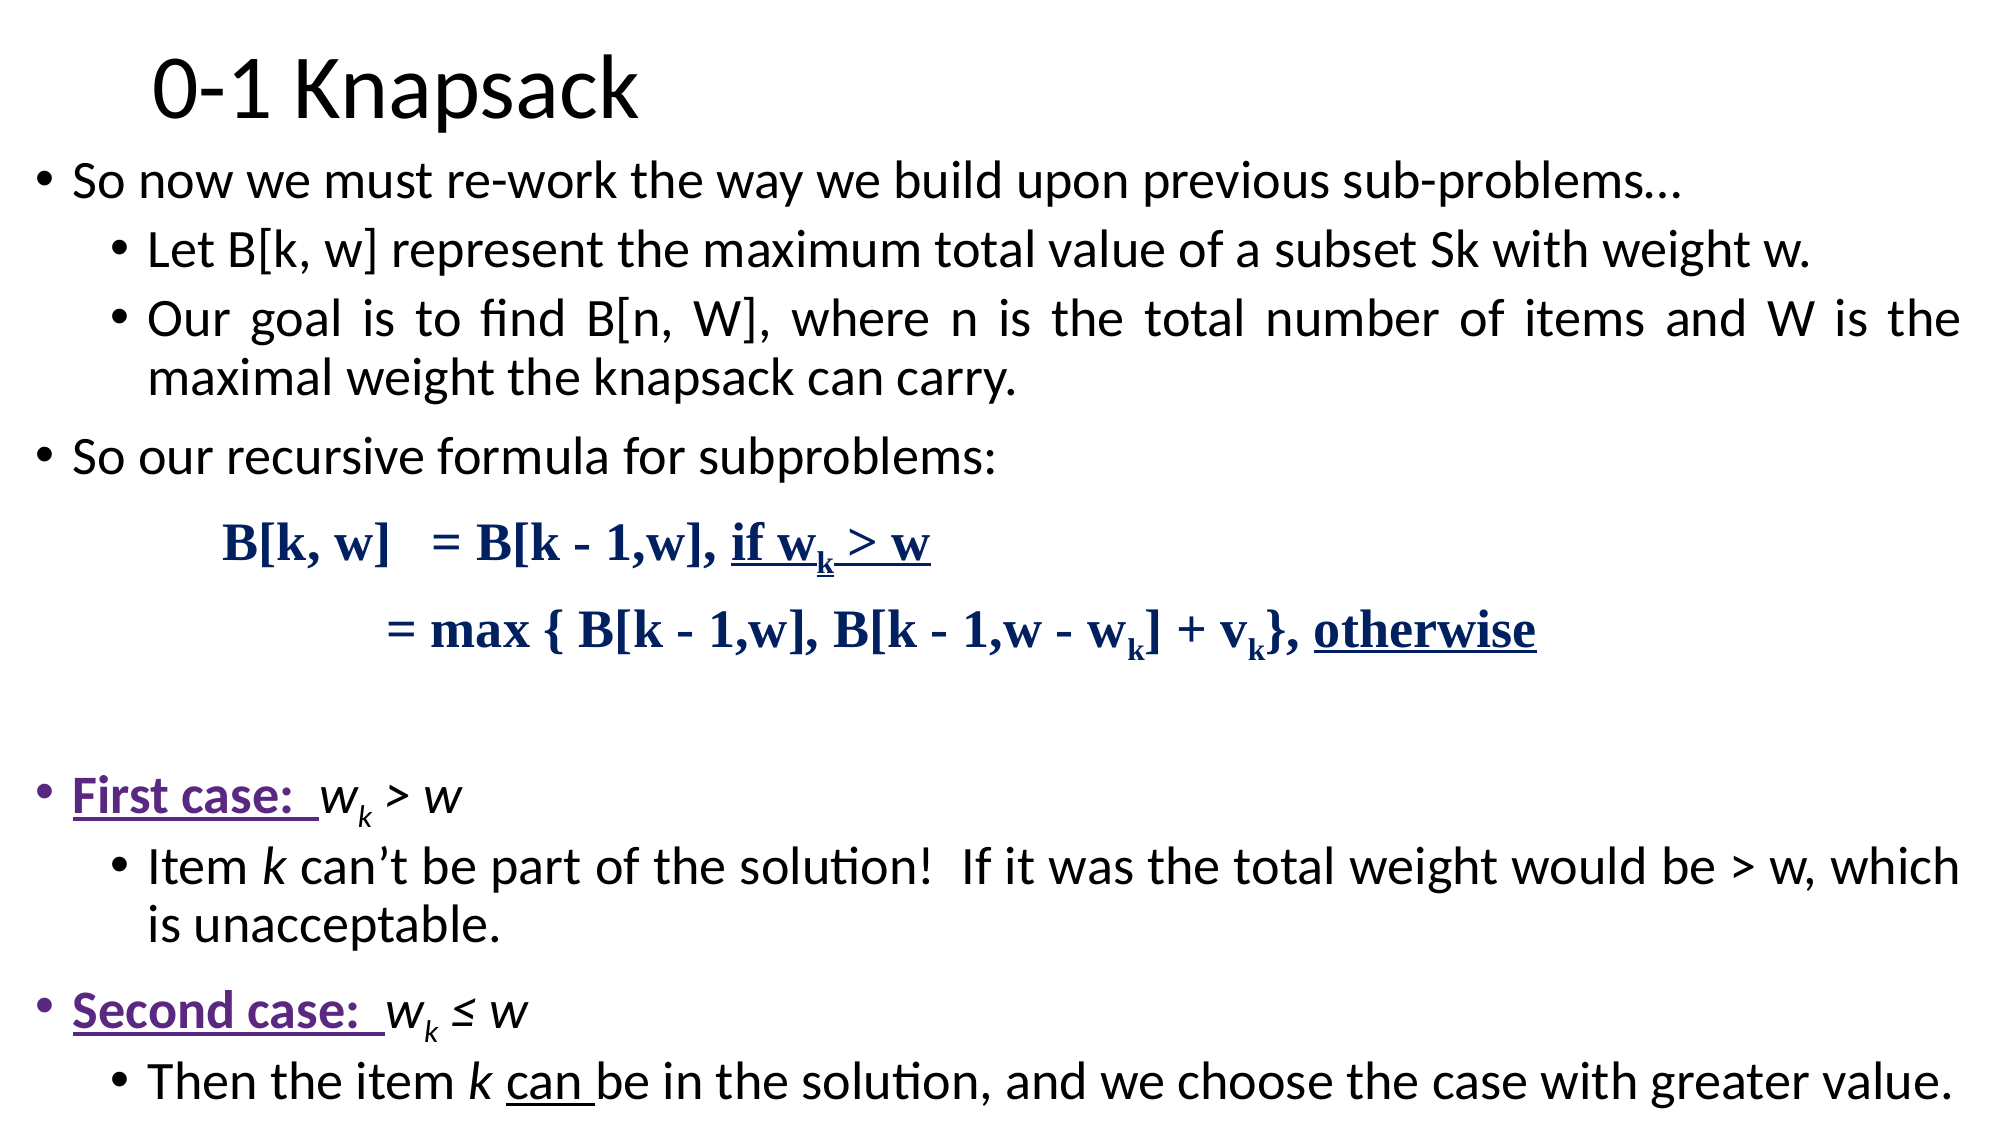

# 0-1 Knapsack
So now we must re-work the way we build upon previous sub-problems…
Let B[k, w] represent the maximum total value of a subset Sk with weight w.
Our goal is to find B[n, W], where n is the total number of items and W is the maximal weight the knapsack can carry.
So our recursive formula for subproblems:
		B[k, w]   = B[k - 1,w], if wk > w
		  	 = max { B[k - 1,w], B[k - 1,w - wk] + vk}, otherwise

First case:  wk > w
Item k can’t be part of the solution!  If it was the total weight would be > w, which is unacceptable.
Second case:  wk ≤ w
Then the item k can be in the solution, and we choose the case with greater value.